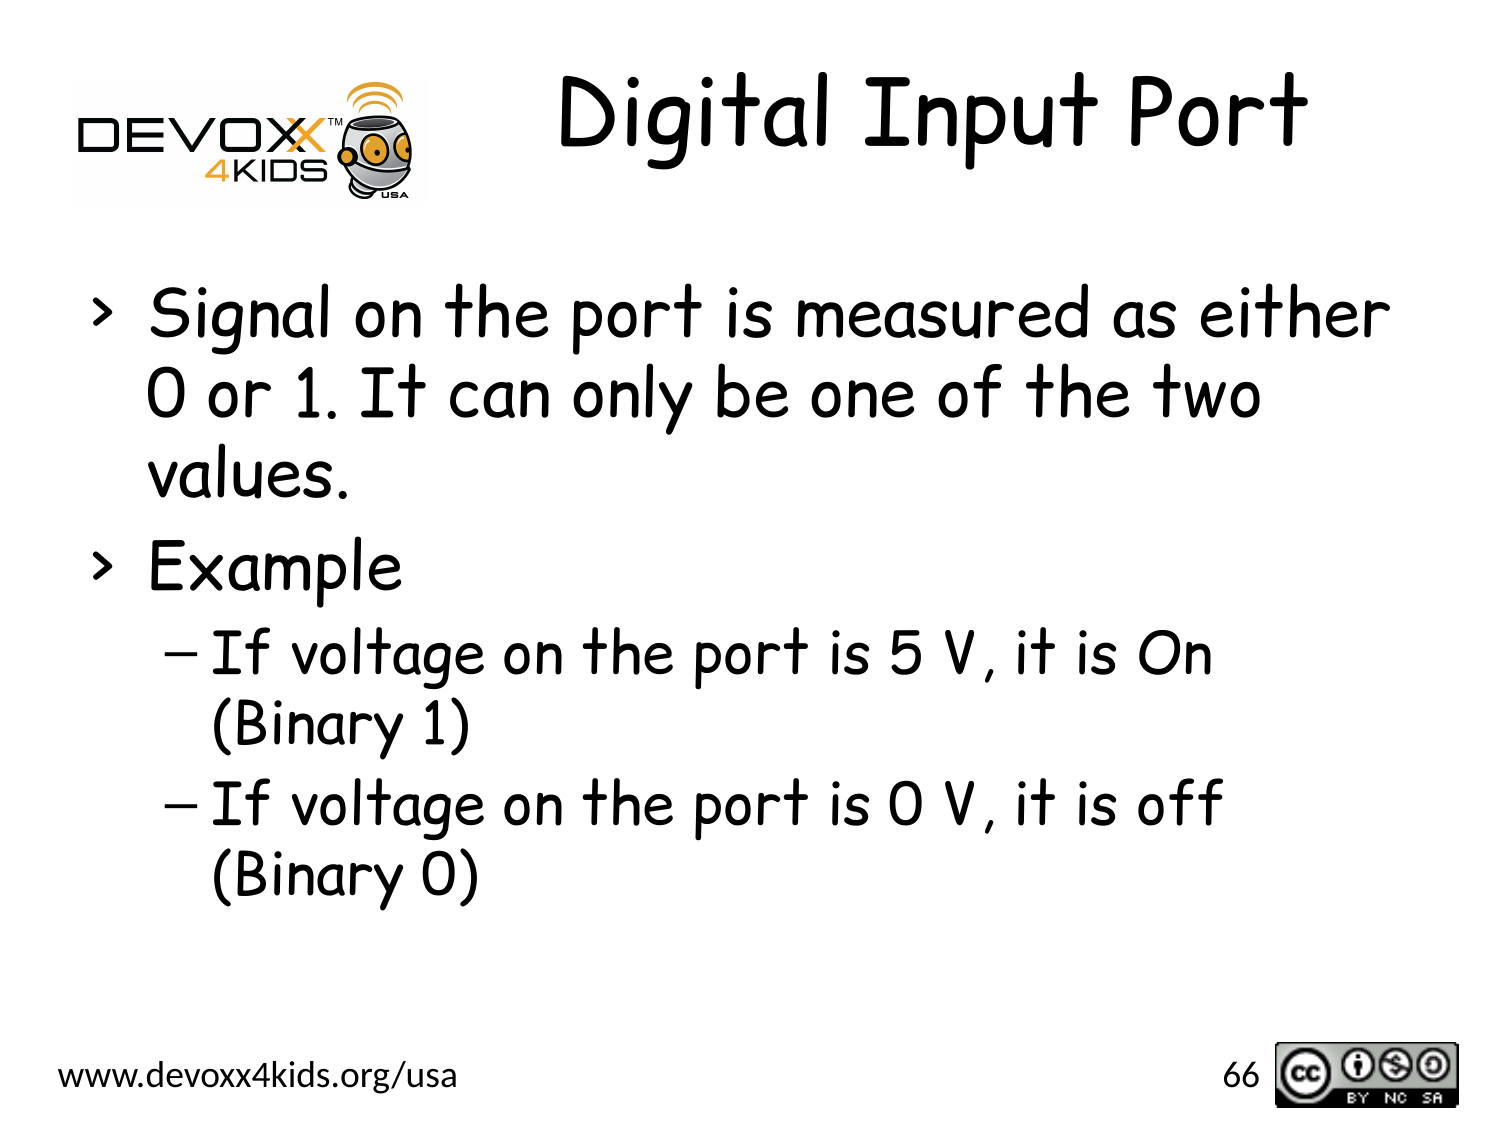

# Digital Input Port
Signal on the port is measured as either 0 or 1. It can only be one of the two values.
Example
If voltage on the port is 5 V, it is On (Binary 1)
If voltage on the port is 0 V, it is off (Binary 0)

66